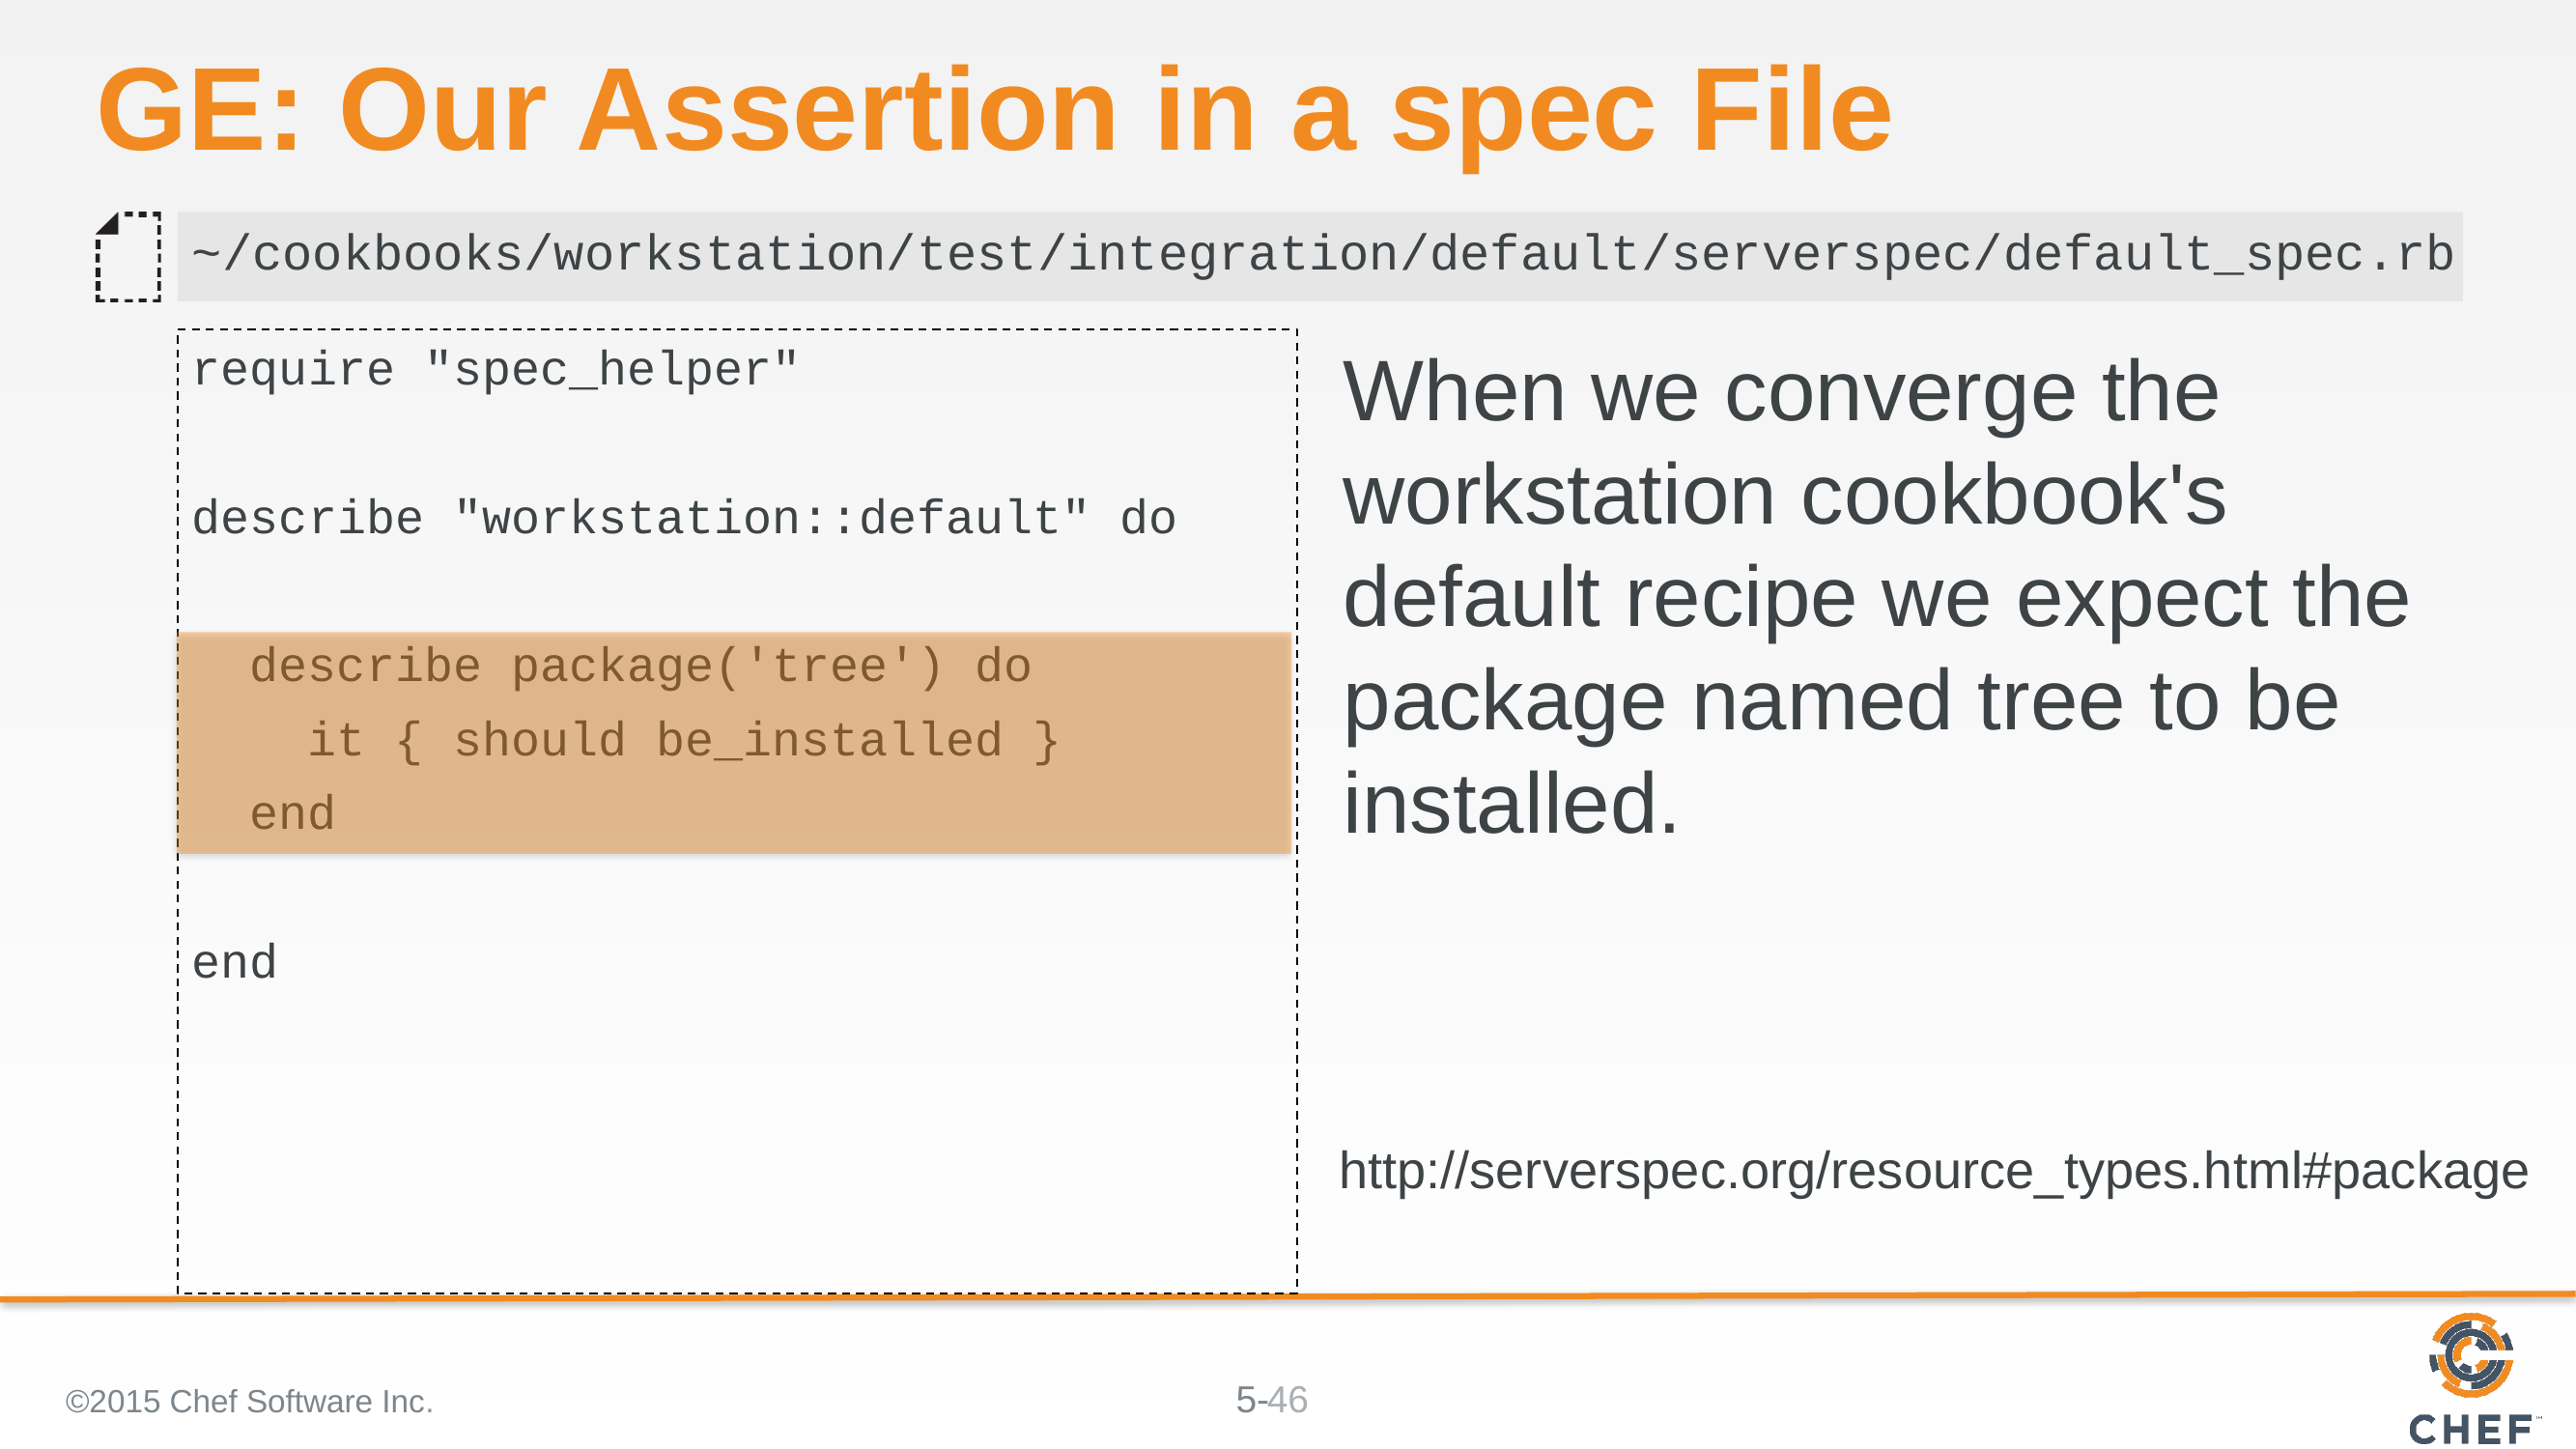

# GE: Our Assertion in a spec File
~/cookbooks/workstation/test/integration/default/serverspec/default_spec.rb
require "spec_helper"

describe "workstation::default" do

  describe package('tree') do
    it { should be_installed }
  end

end

When we converge the workstation cookbook's default recipe we expect the package named tree to be installed.

http://serverspec.org/resource_types.html#package
©2015 Chef Software Inc.
46